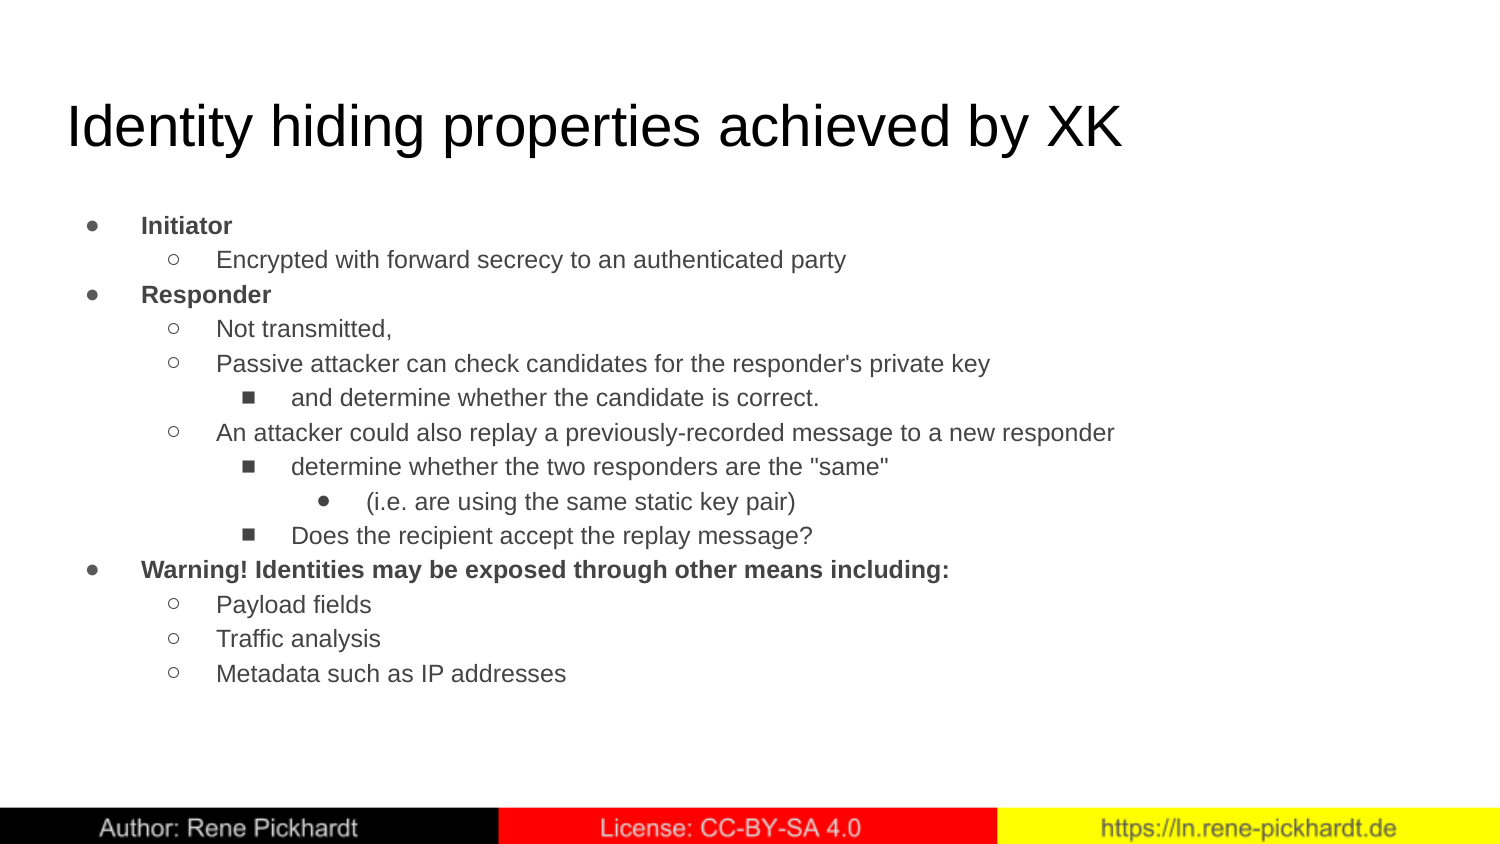

# Identity hiding properties achieved by XK
Initiator
Encrypted with forward secrecy to an authenticated party
Responder
Not transmitted,
Passive attacker can check candidates for the responder's private key
and determine whether the candidate is correct.
An attacker could also replay a previously-recorded message to a new responder
determine whether the two responders are the "same"
(i.e. are using the same static key pair)
Does the recipient accept the replay message?
Warning! Identities may be exposed through other means including:
Payload fields
Traffic analysis
Metadata such as IP addresses